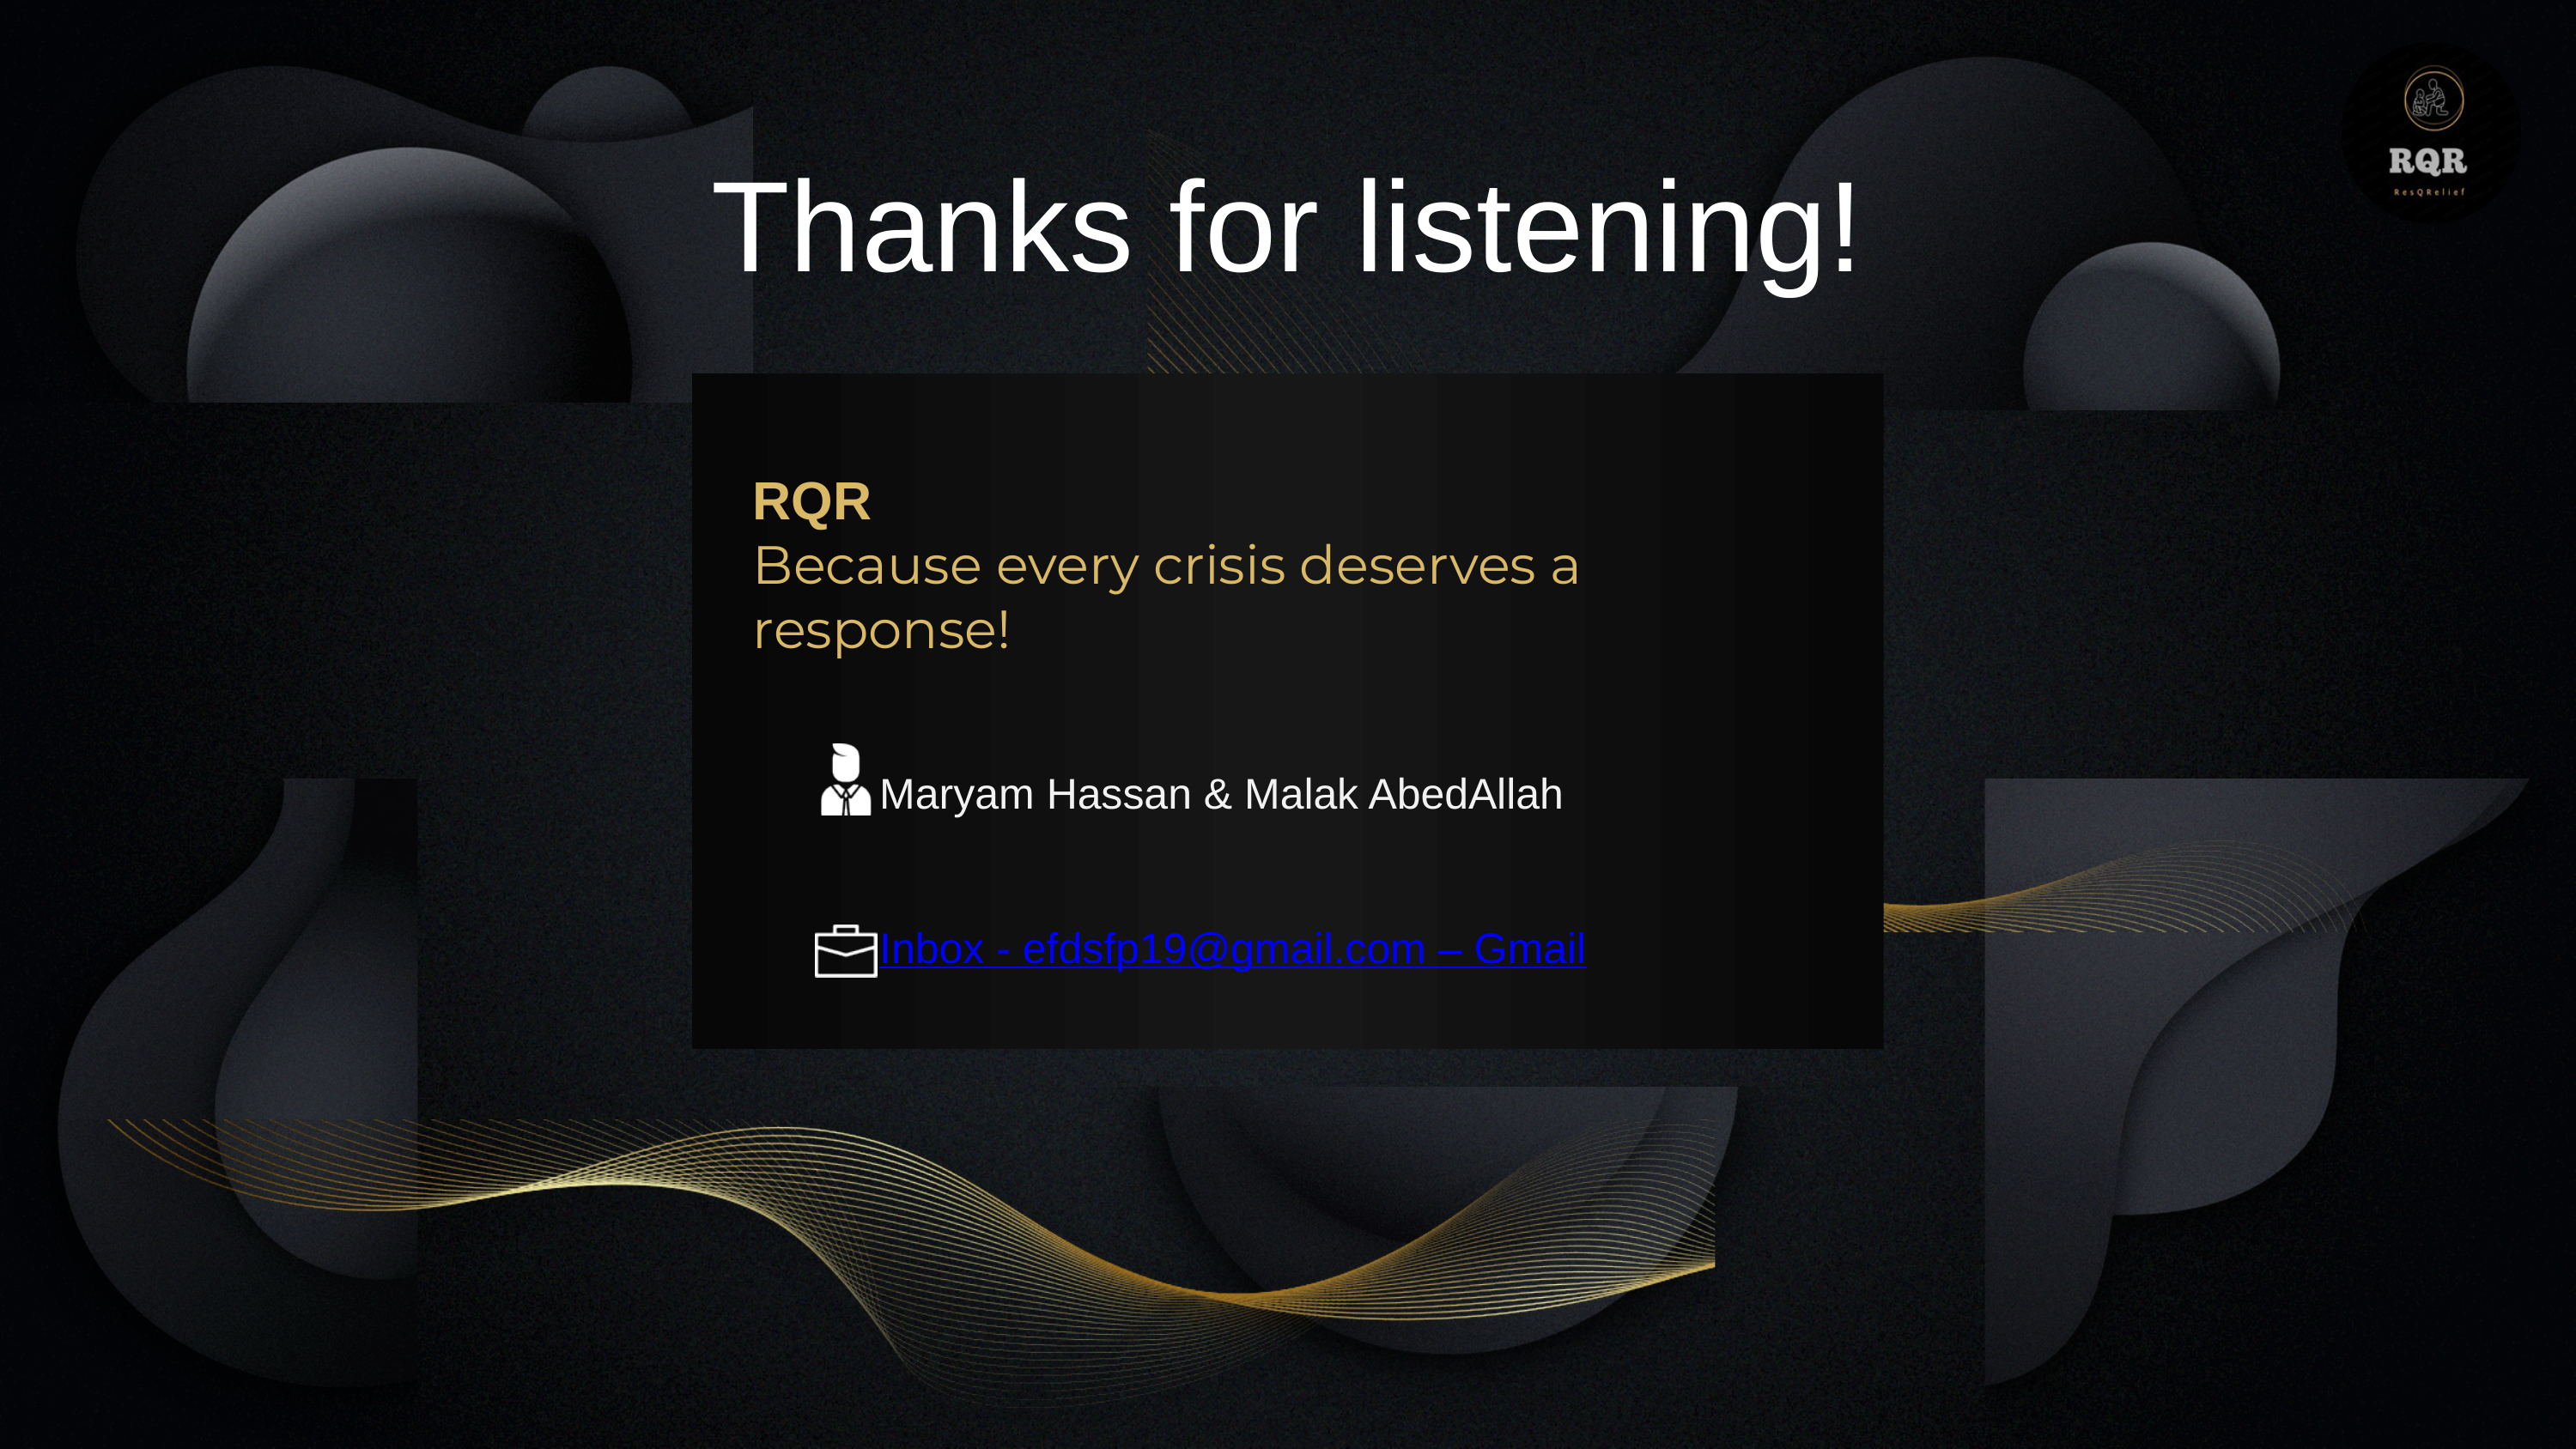

Thanks for listening!

RQR
Because every crisis deserves a response!

Maryam Hassan & Malak AbedAllah

Inbox - efdsfp19@gmail.com – Gmail